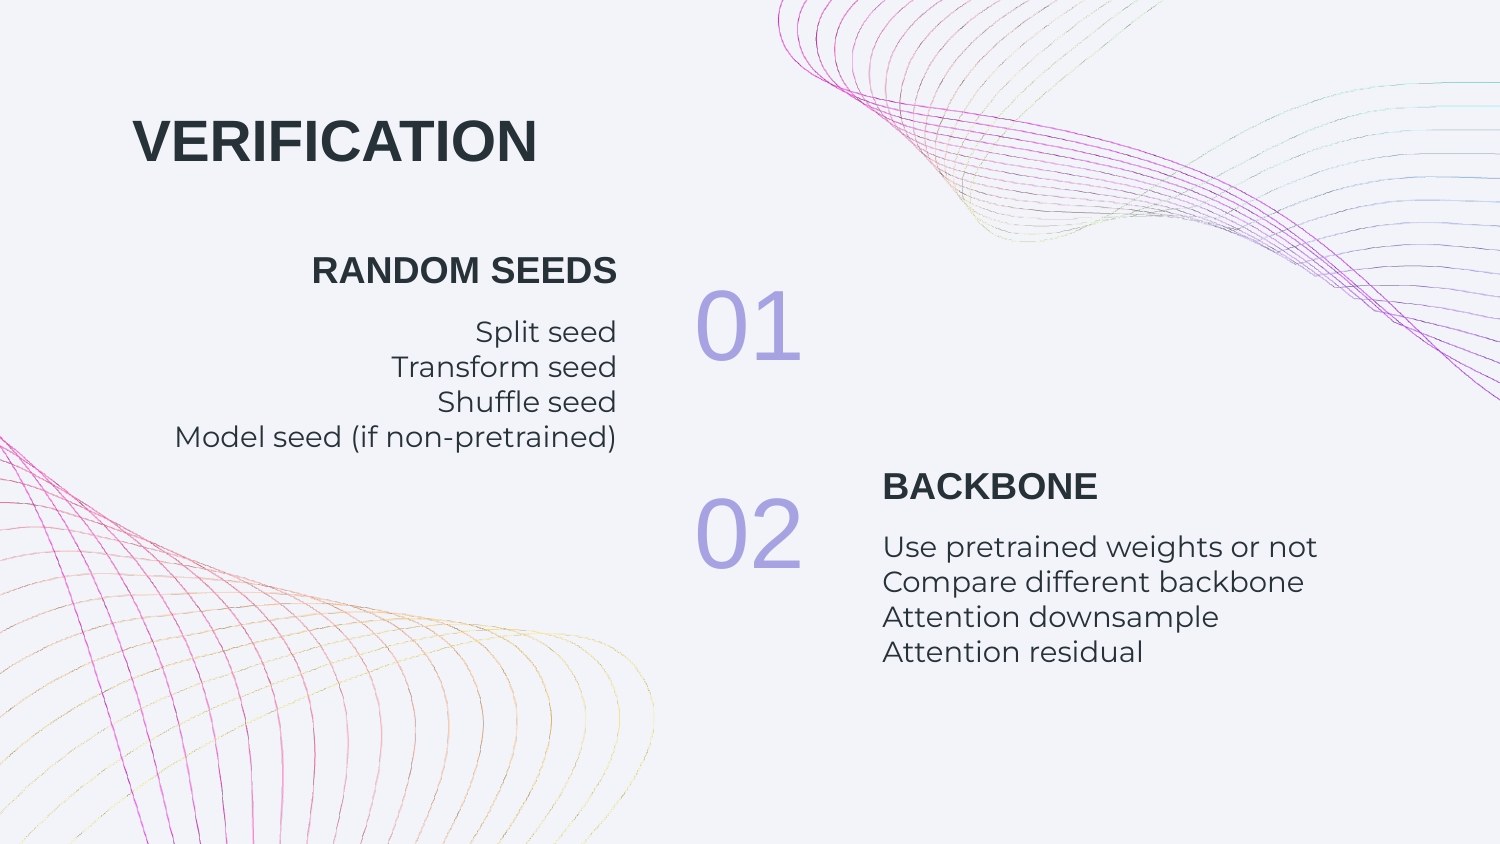

# VERIFICATION
RANDOM SEEDS
Split seed
Transform seed
Shuffle seed
Model seed (if non-pretrained)
01
BACKBONE
Use pretrained weights or not
Compare different backbone
Attention downsample
Attention residual
02